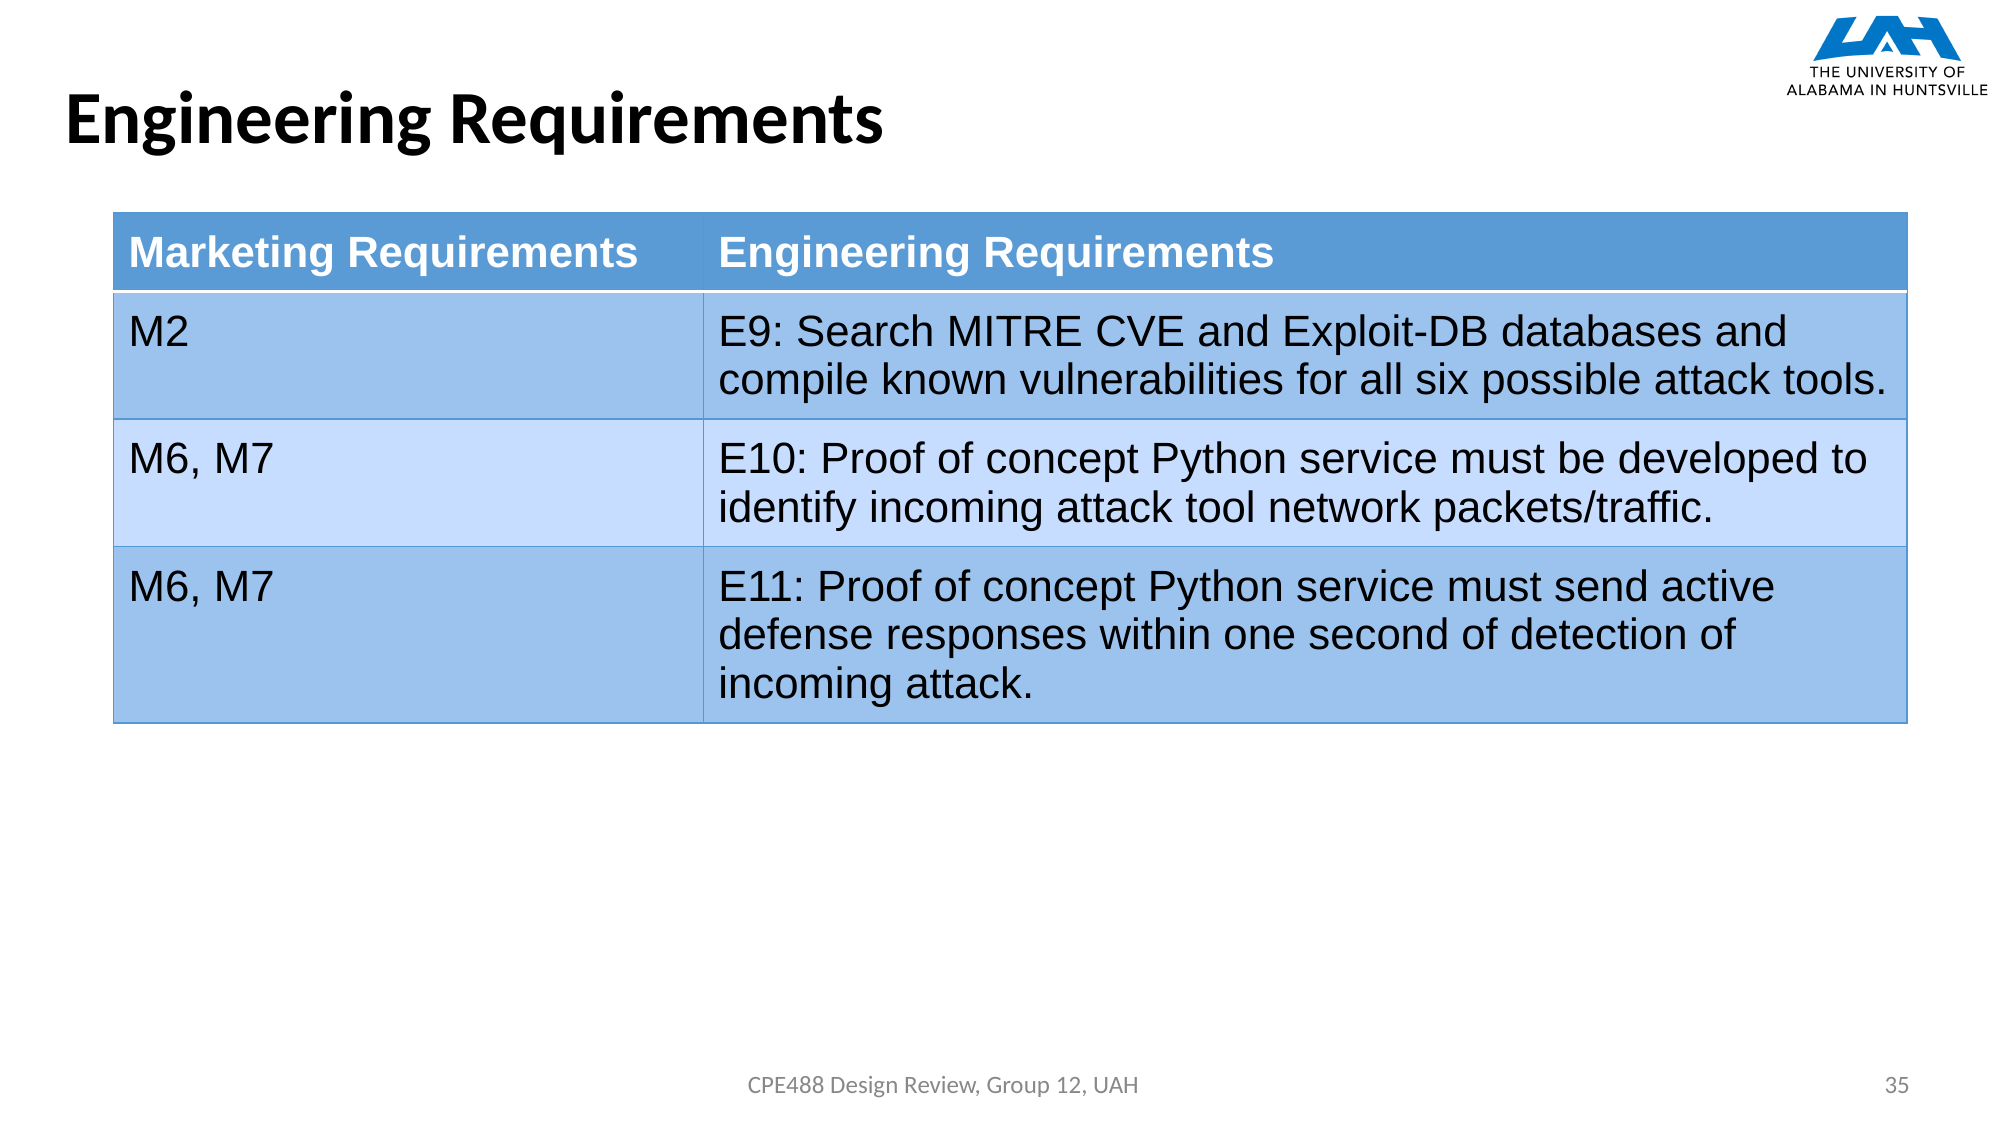

# Engineering Requirements
| Marketing Requirements | Engineering Requirements |
| --- | --- |
| M2 | E9: Search MITRE CVE and Exploit-DB databases and compile known vulnerabilities for all six possible attack tools. |
| M6, M7 | E10: Proof of concept Python service must be developed to identify incoming attack tool network packets/traffic. |
| M6, M7 | E11: Proof of concept Python service must send active defense responses within one second of detection of incoming attack. |
CPE488 Design Review, Group 12, UAH
35